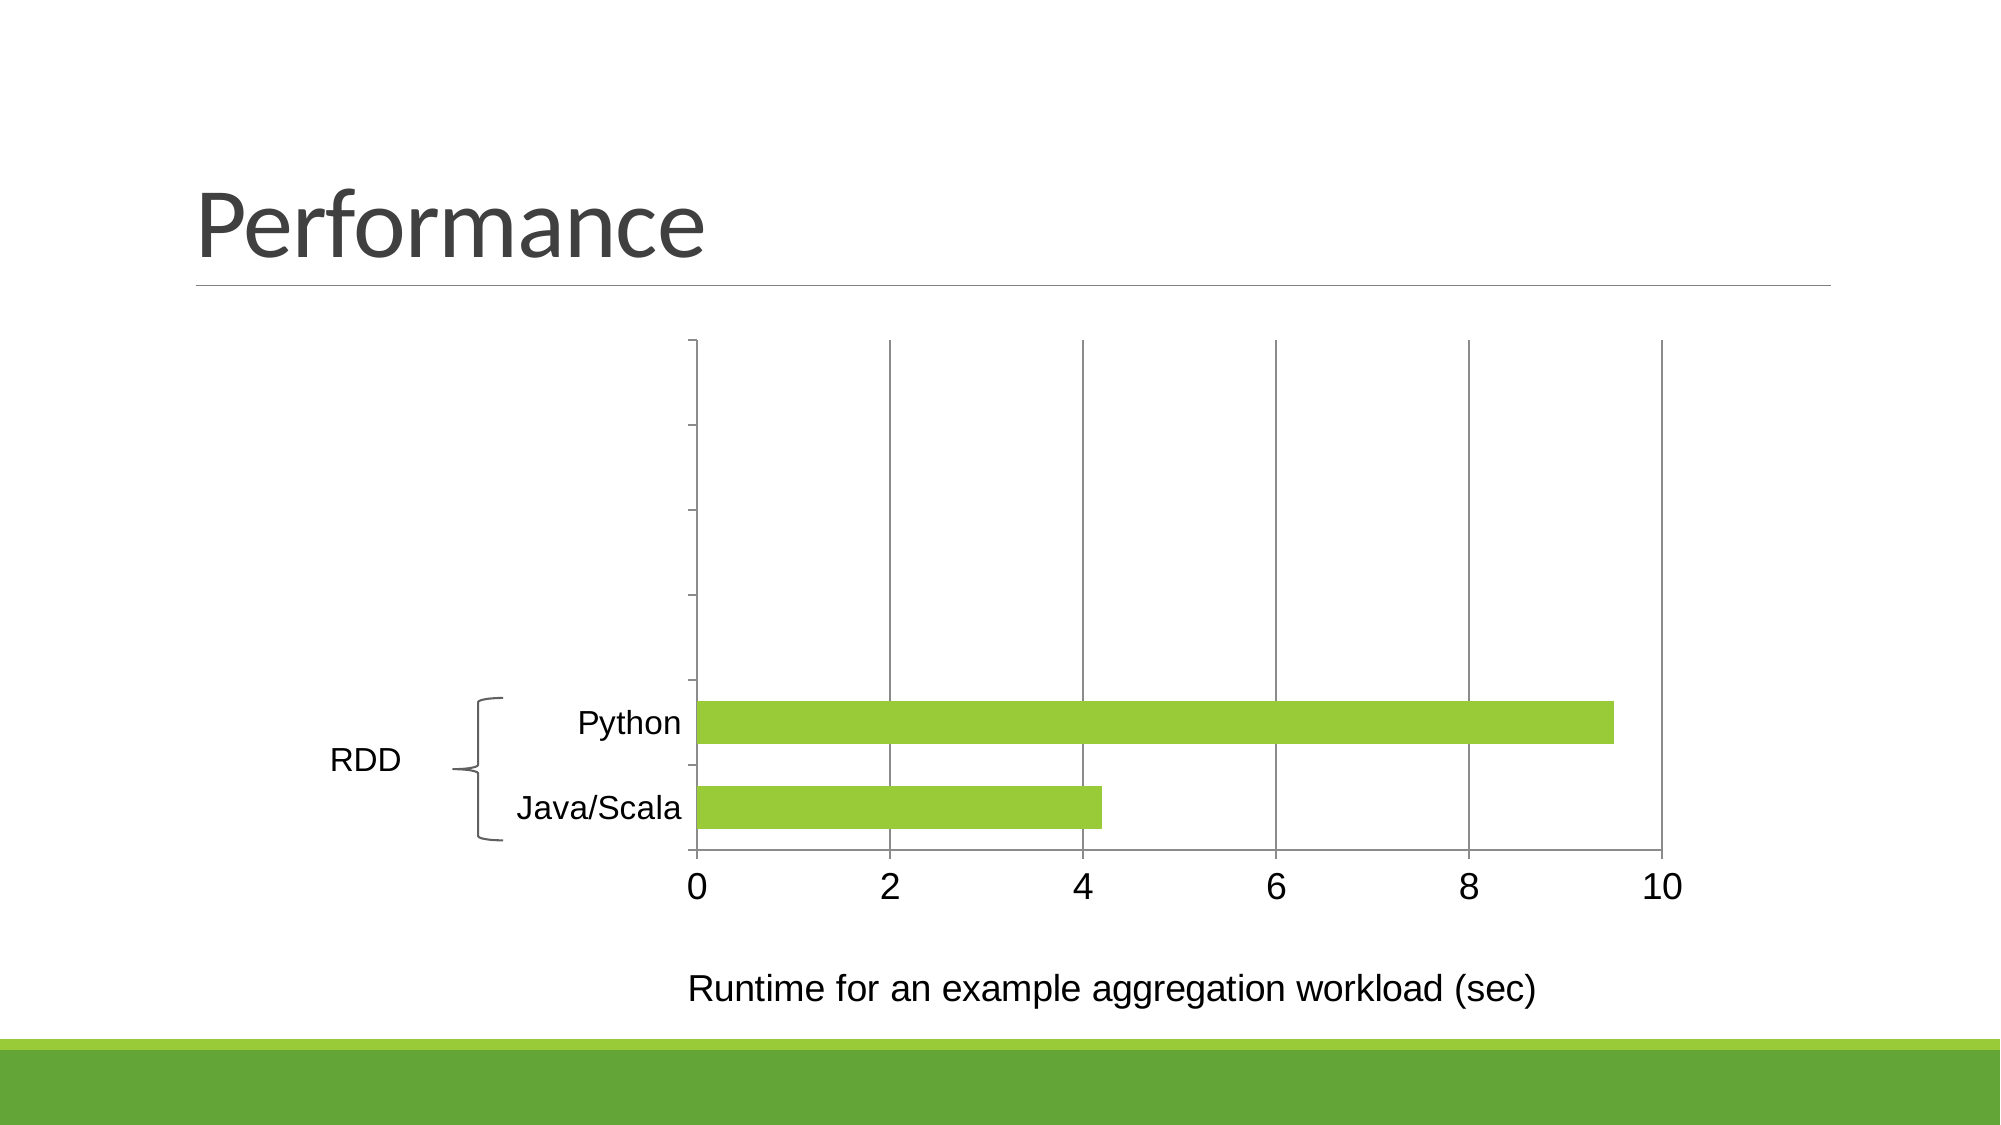

# Performance

### Chart

| Category | filter |
|---|---|
| Java/Scala | 4.2 |
| Python | 9.5 |
RDD